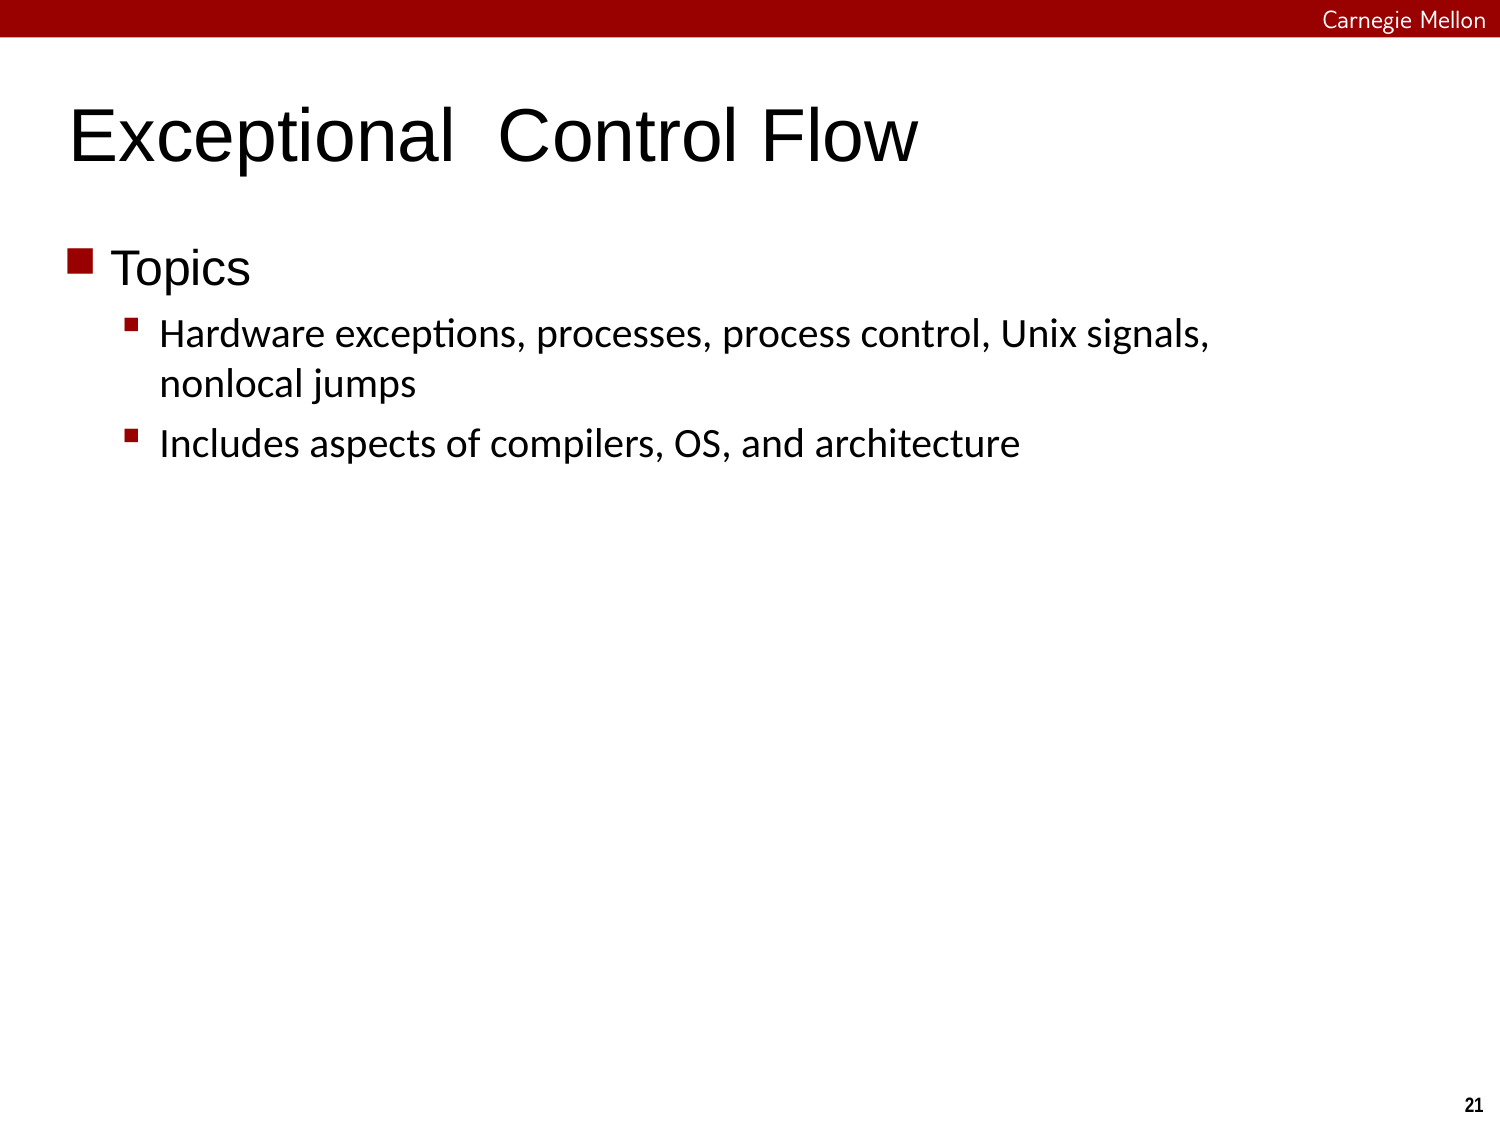

Carnegie Mellon
# Exceptional  Control Flow
Topics
Hardware exceptions, processes, process control, Unix signals, nonlocal jumps
Includes aspects of compilers, OS, and architecture